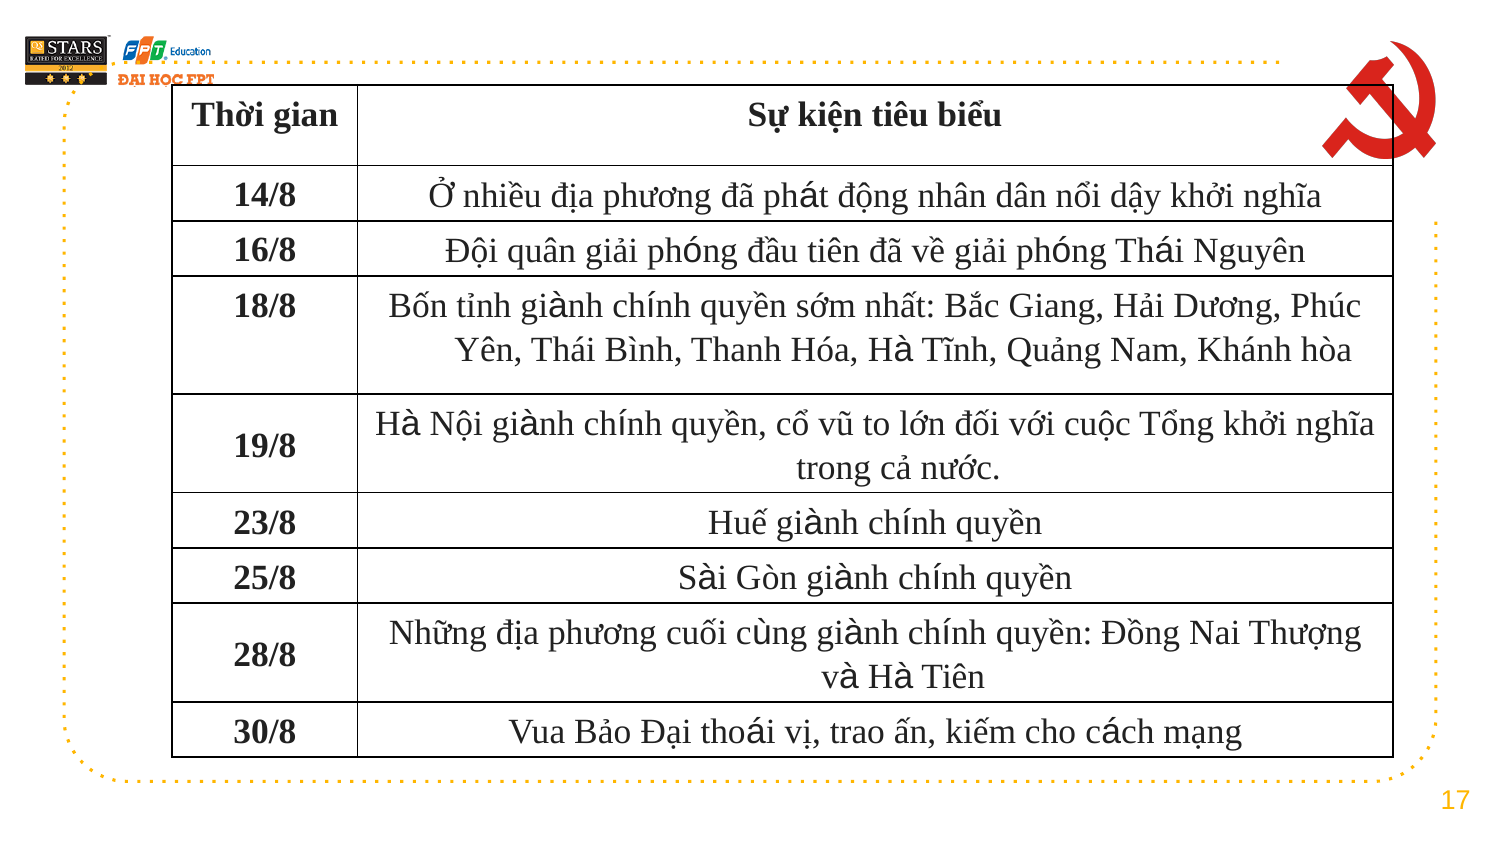

| Thời gian | Sự kiện tiêu biểu |
| --- | --- |
| 14/8 | Ở nhiều địa phương đã phát động nhân dân nổi dậy khởi nghĩa |
| 16/8 | Đội quân giải phóng đầu tiên đã về giải phóng Thái Nguyên |
| 18/8 | Bốn tỉnh giành chính quyền sớm nhất: Bắc Giang, Hải Dương, Phúc Yên, Thái Bình, Thanh Hóa, Hà Tĩnh, Quảng Nam, Khánh hòa |
| 19/8 | Hà Nội giành chính quyền, cổ vũ to lớn đối với cuộc Tổng khởi nghĩa trong cả nước. |
| 23/8 | Huế giành chính quyền |
| 25/8 | Sài Gòn giành chính quyền |
| 28/8 | Những địa phương cuối cùng giành chính quyền: Đồng Nai Thượng và Hà Tiên |
| 30/8 | Vua Bảo Đại thoái vị, trao ấn, kiếm cho cách mạng |

17